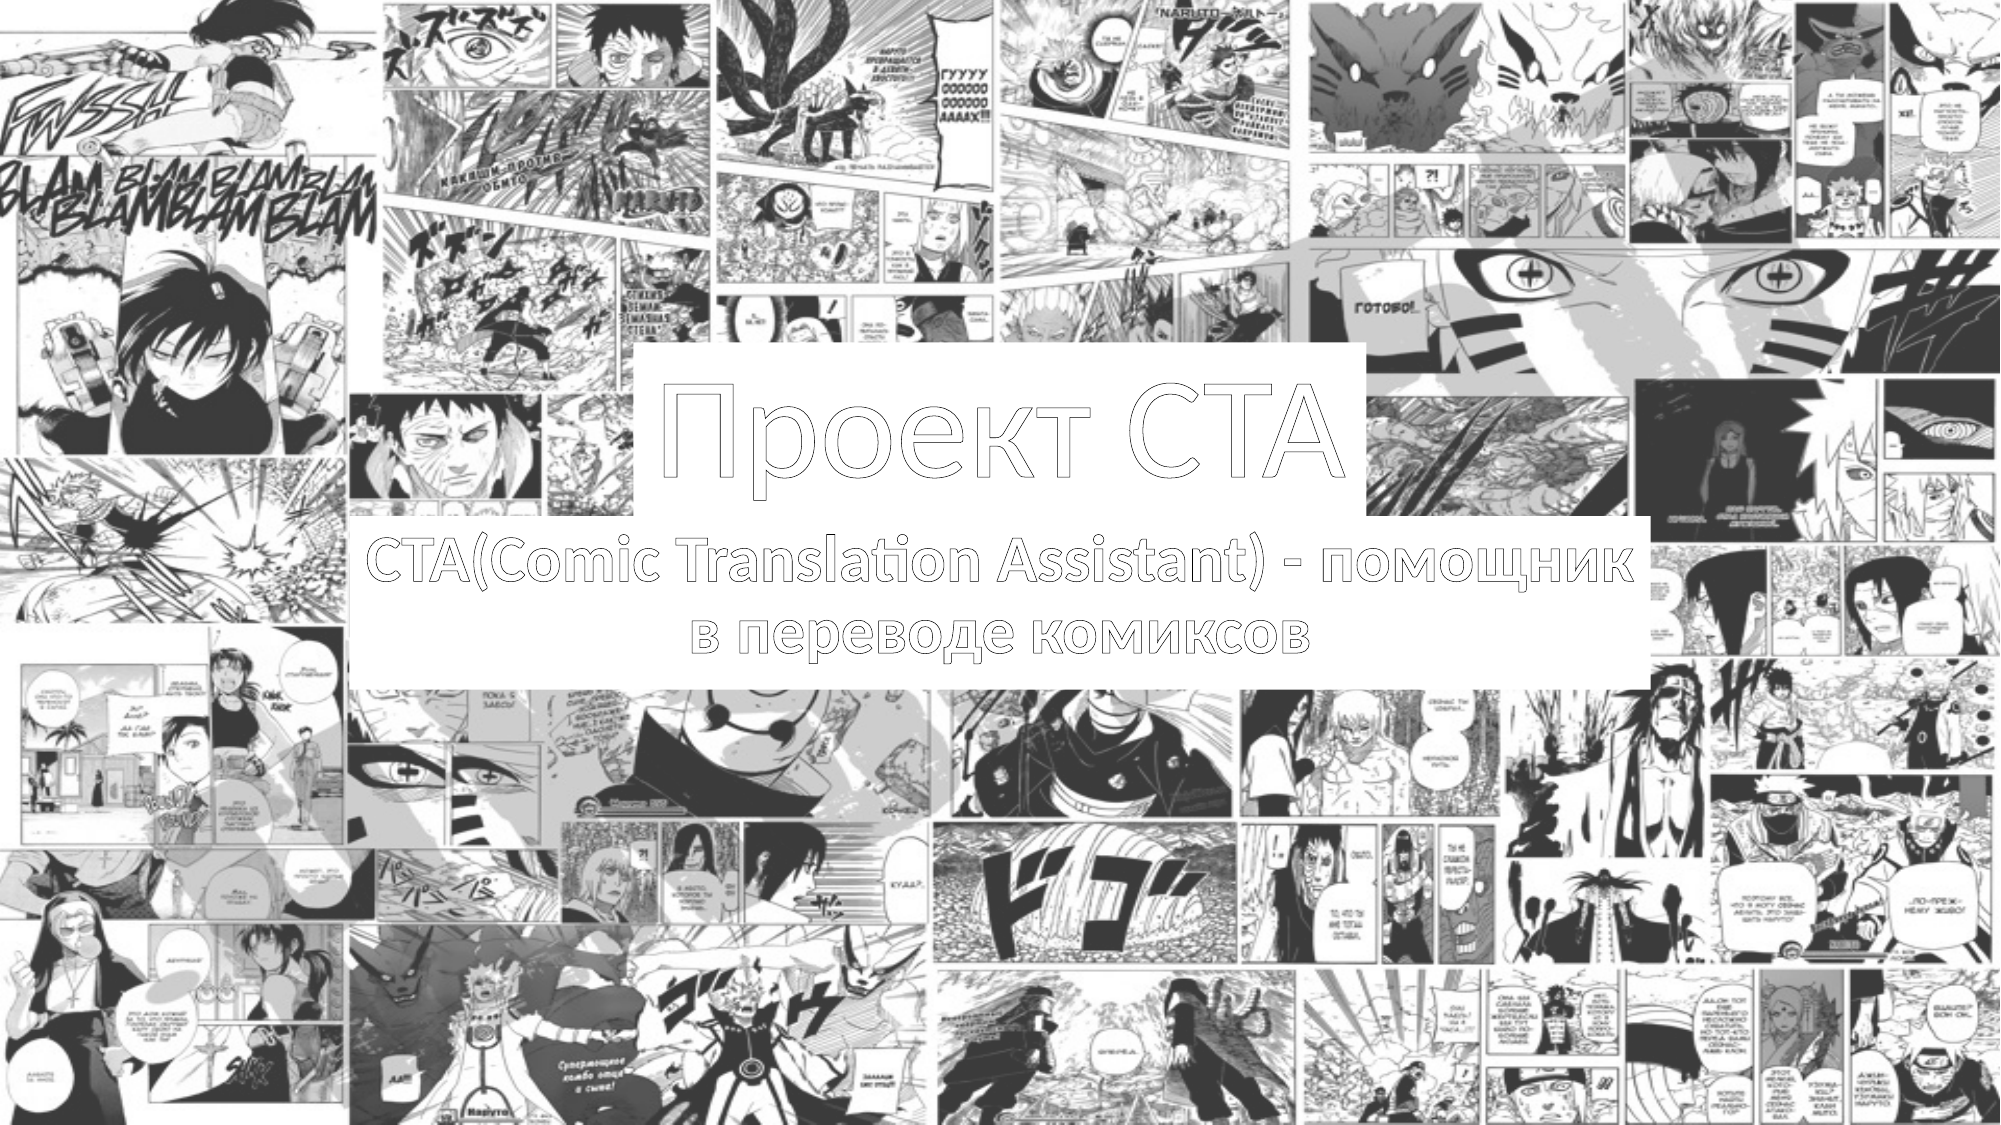

# Проект CTA
CTA(Comic Translation Assistant) - помощник в переводе комиксов